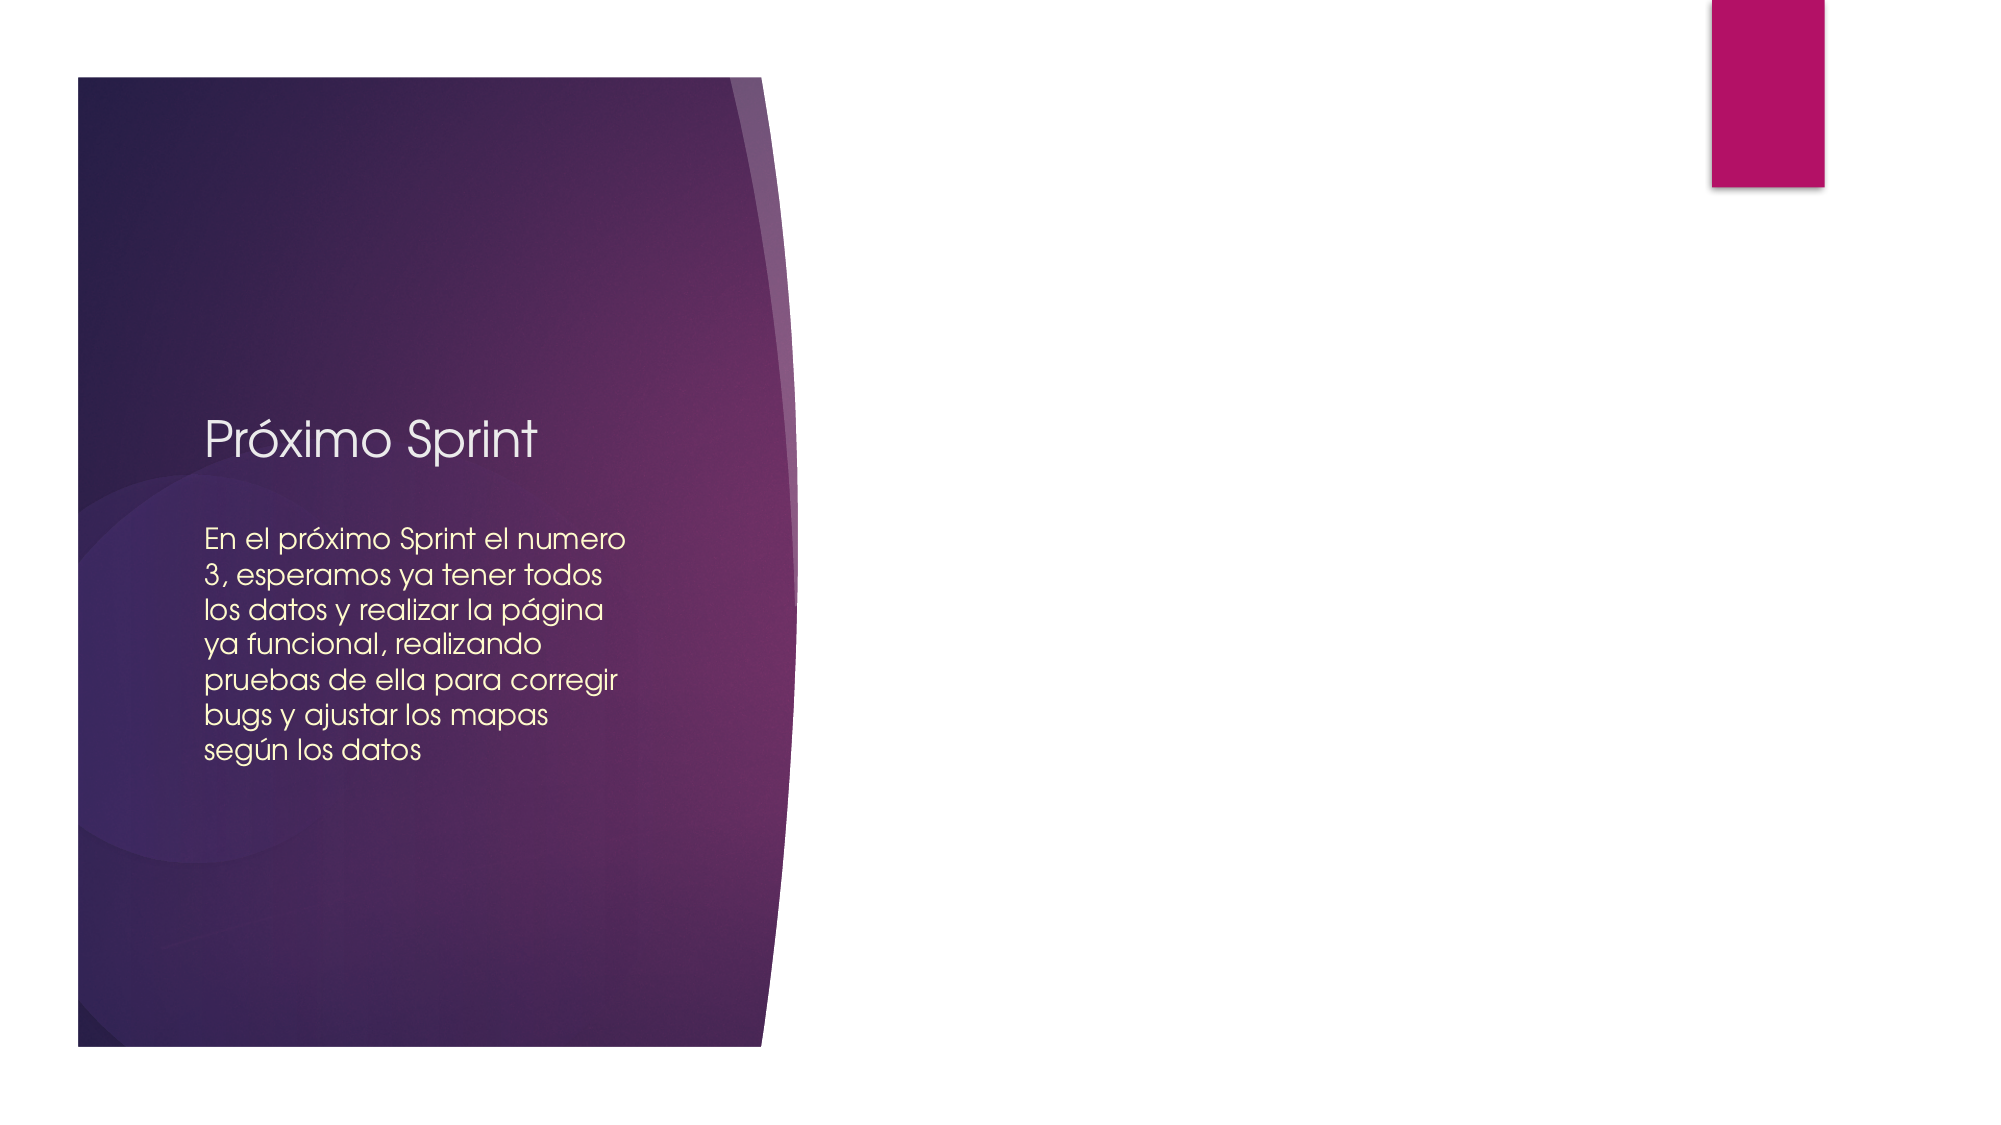

Próximo Sprint

En el próximo Sprint el numero 3, esperamos ya tener todos los datos y realizar la página ya funcional, realizando pruebas de ella para corregir bugs y ajustar los mapas según los datos